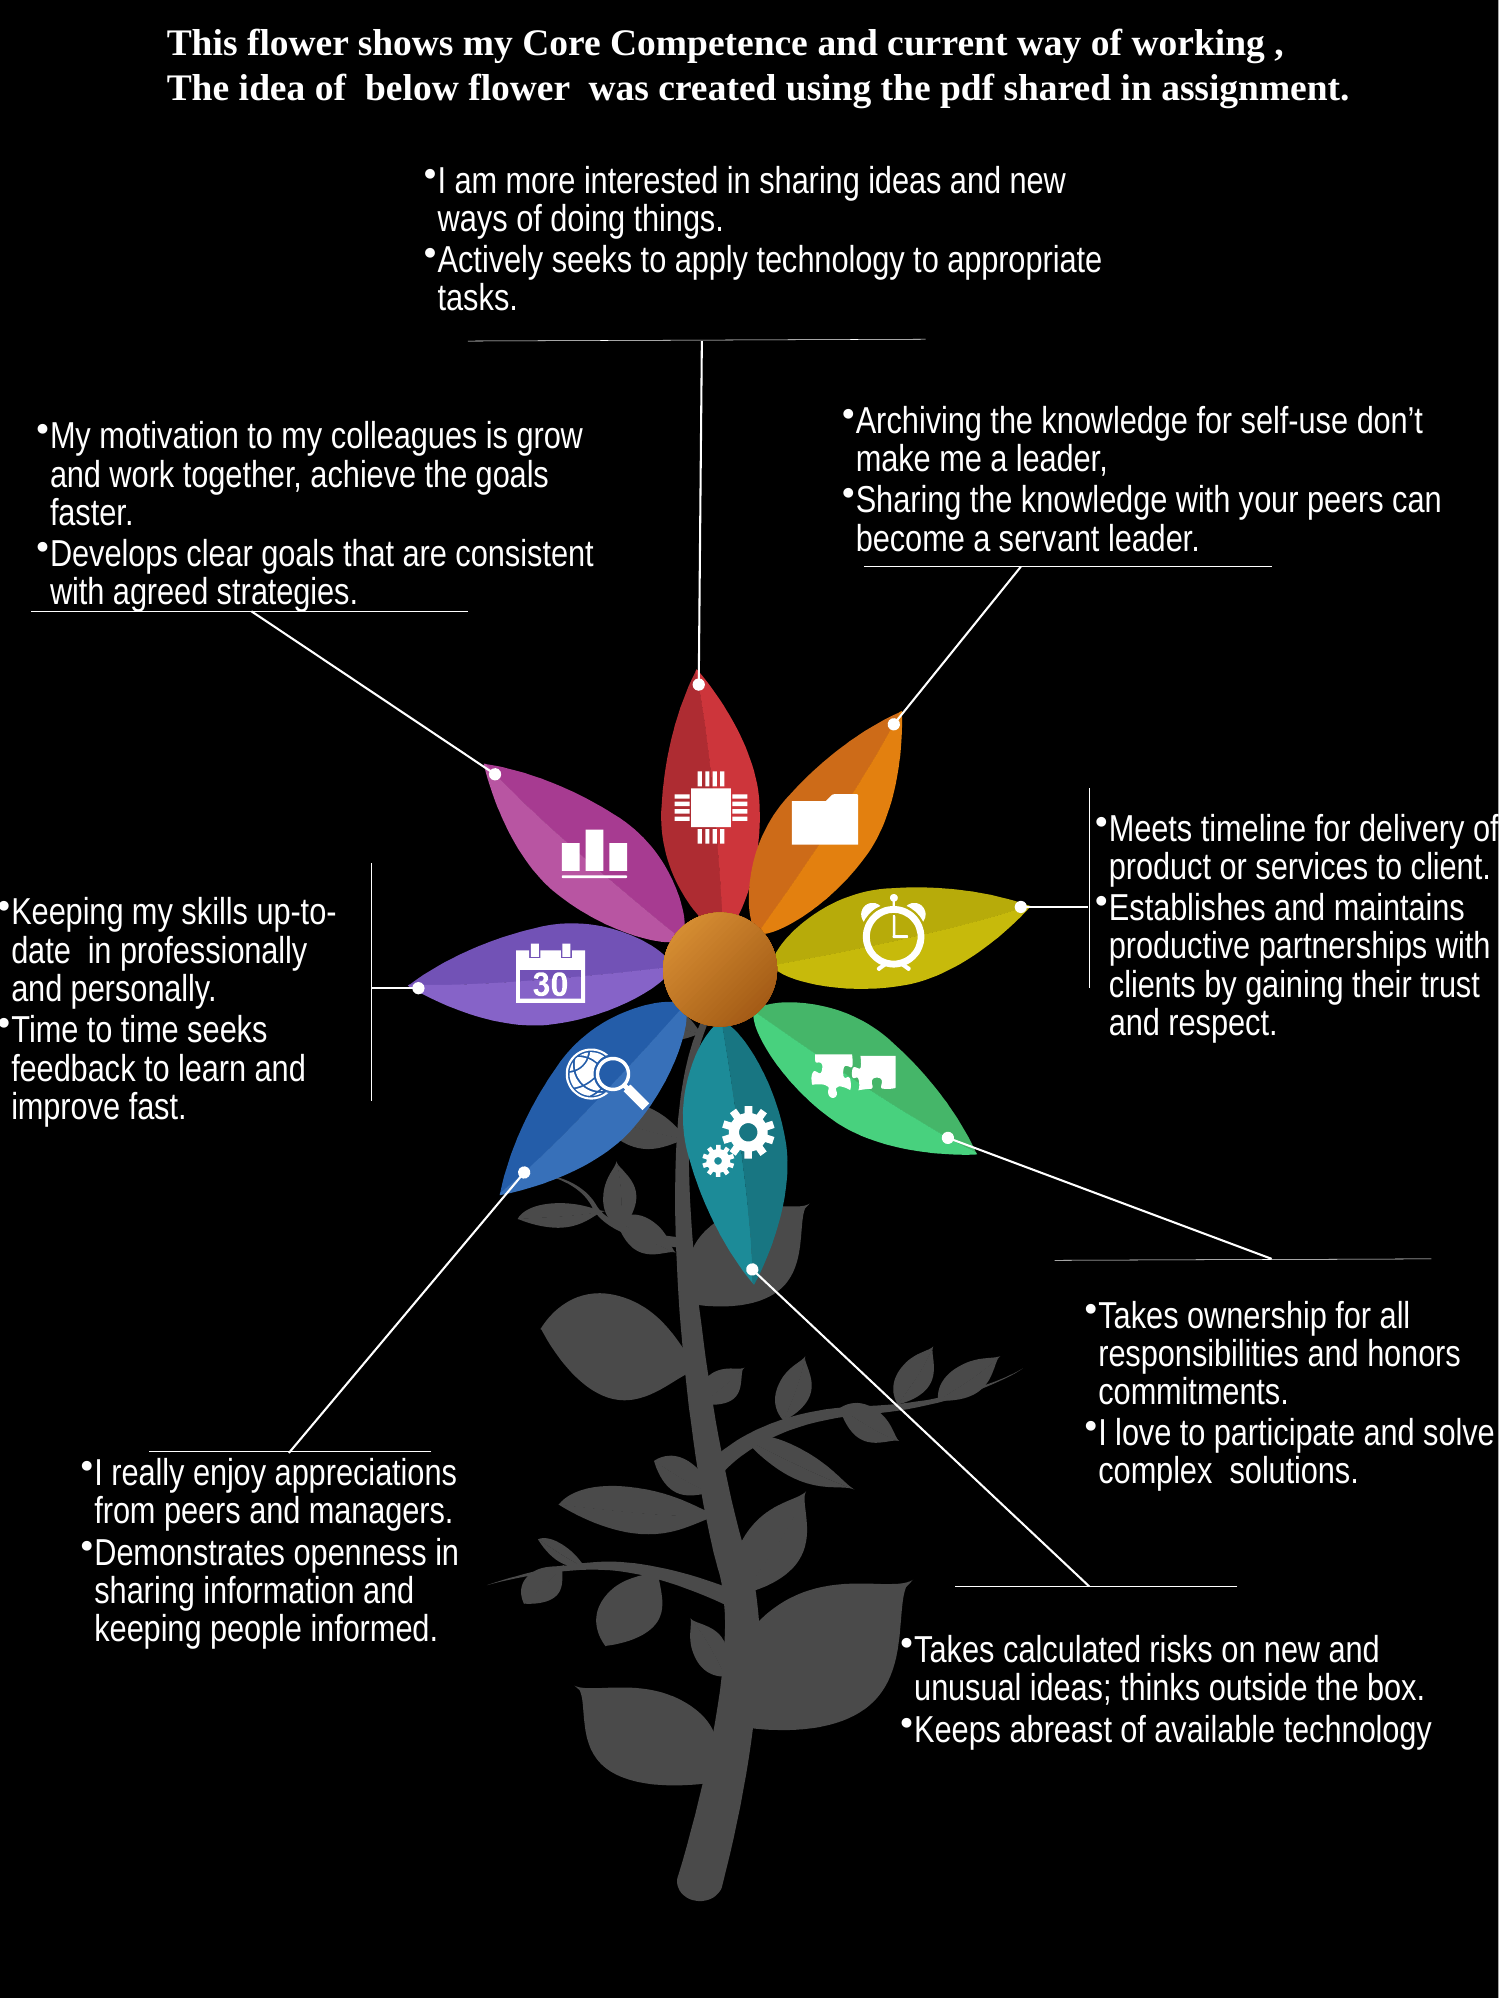

This flower shows my Core Competence and current way of working ,
	The idea of  below flower  was created using the pdf shared in assignment.
# Slide 3
I am more interested in sharing ideas and new ways of doing things.
Actively seeks to apply technology to appropriate tasks.
Archiving the knowledge for self-use don’t make me a leader,
Sharing the knowledge with your peers can become a servant leader.

My motivation to my colleagues is grow and work together, achieve the goals faster.
Develops clear goals that are consistent with agreed strategies.

Meets timeline for delivery of product or services to client.
Establishes and maintains productive partnerships with clients by gaining their trust and respect.

Keeping my skills up-to-date  in professionally and personally.
Time to time seeks feedback to learn and improve fast.

Takes ownership for all responsibilities and honors commitments.
I love to participate and solve complex  solutions.

I really enjoy appreciations from peers and managers.
Demonstrates openness in sharing information and keeping people informed.
Takes calculated risks on new and unusual ideas; thinks outside the box.
Keeps abreast of available technology